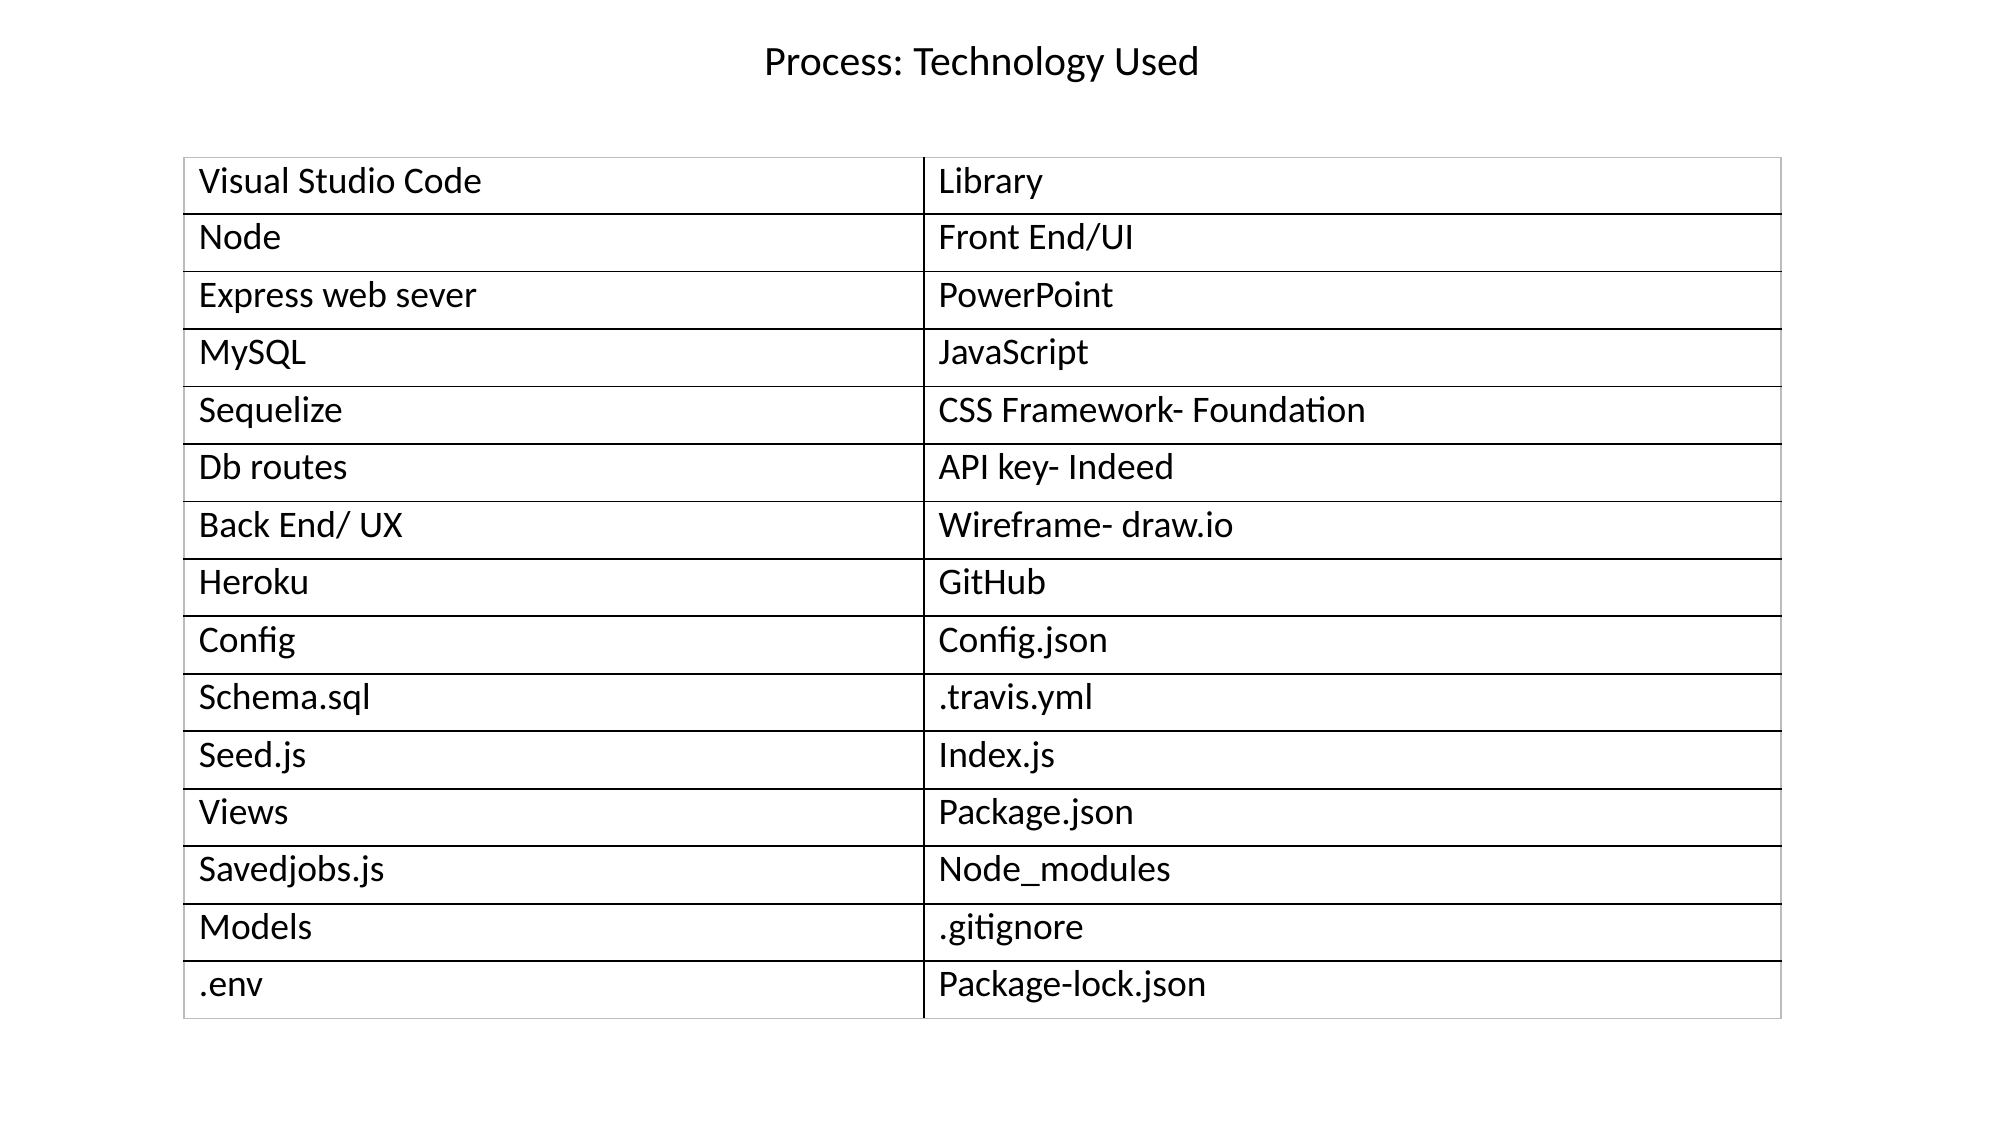

Process: Technology Used
| Visual Studio Code | Library |
| --- | --- |
| Node | Front End/UI |
| Express web sever | PowerPoint |
| MySQL | JavaScript |
| Sequelize | CSS Framework- Foundation |
| Db routes | API key- Indeed |
| Back End/ UX | Wireframe- draw.io |
| Heroku | GitHub |
| Config | Config.json |
| Schema.sql | .travis.yml |
| Seed.js | Index.js |
| Views | Package.json |
| Savedjobs.js | Node\_modules |
| Models | .gitignore |
| .env | Package-lock.json |